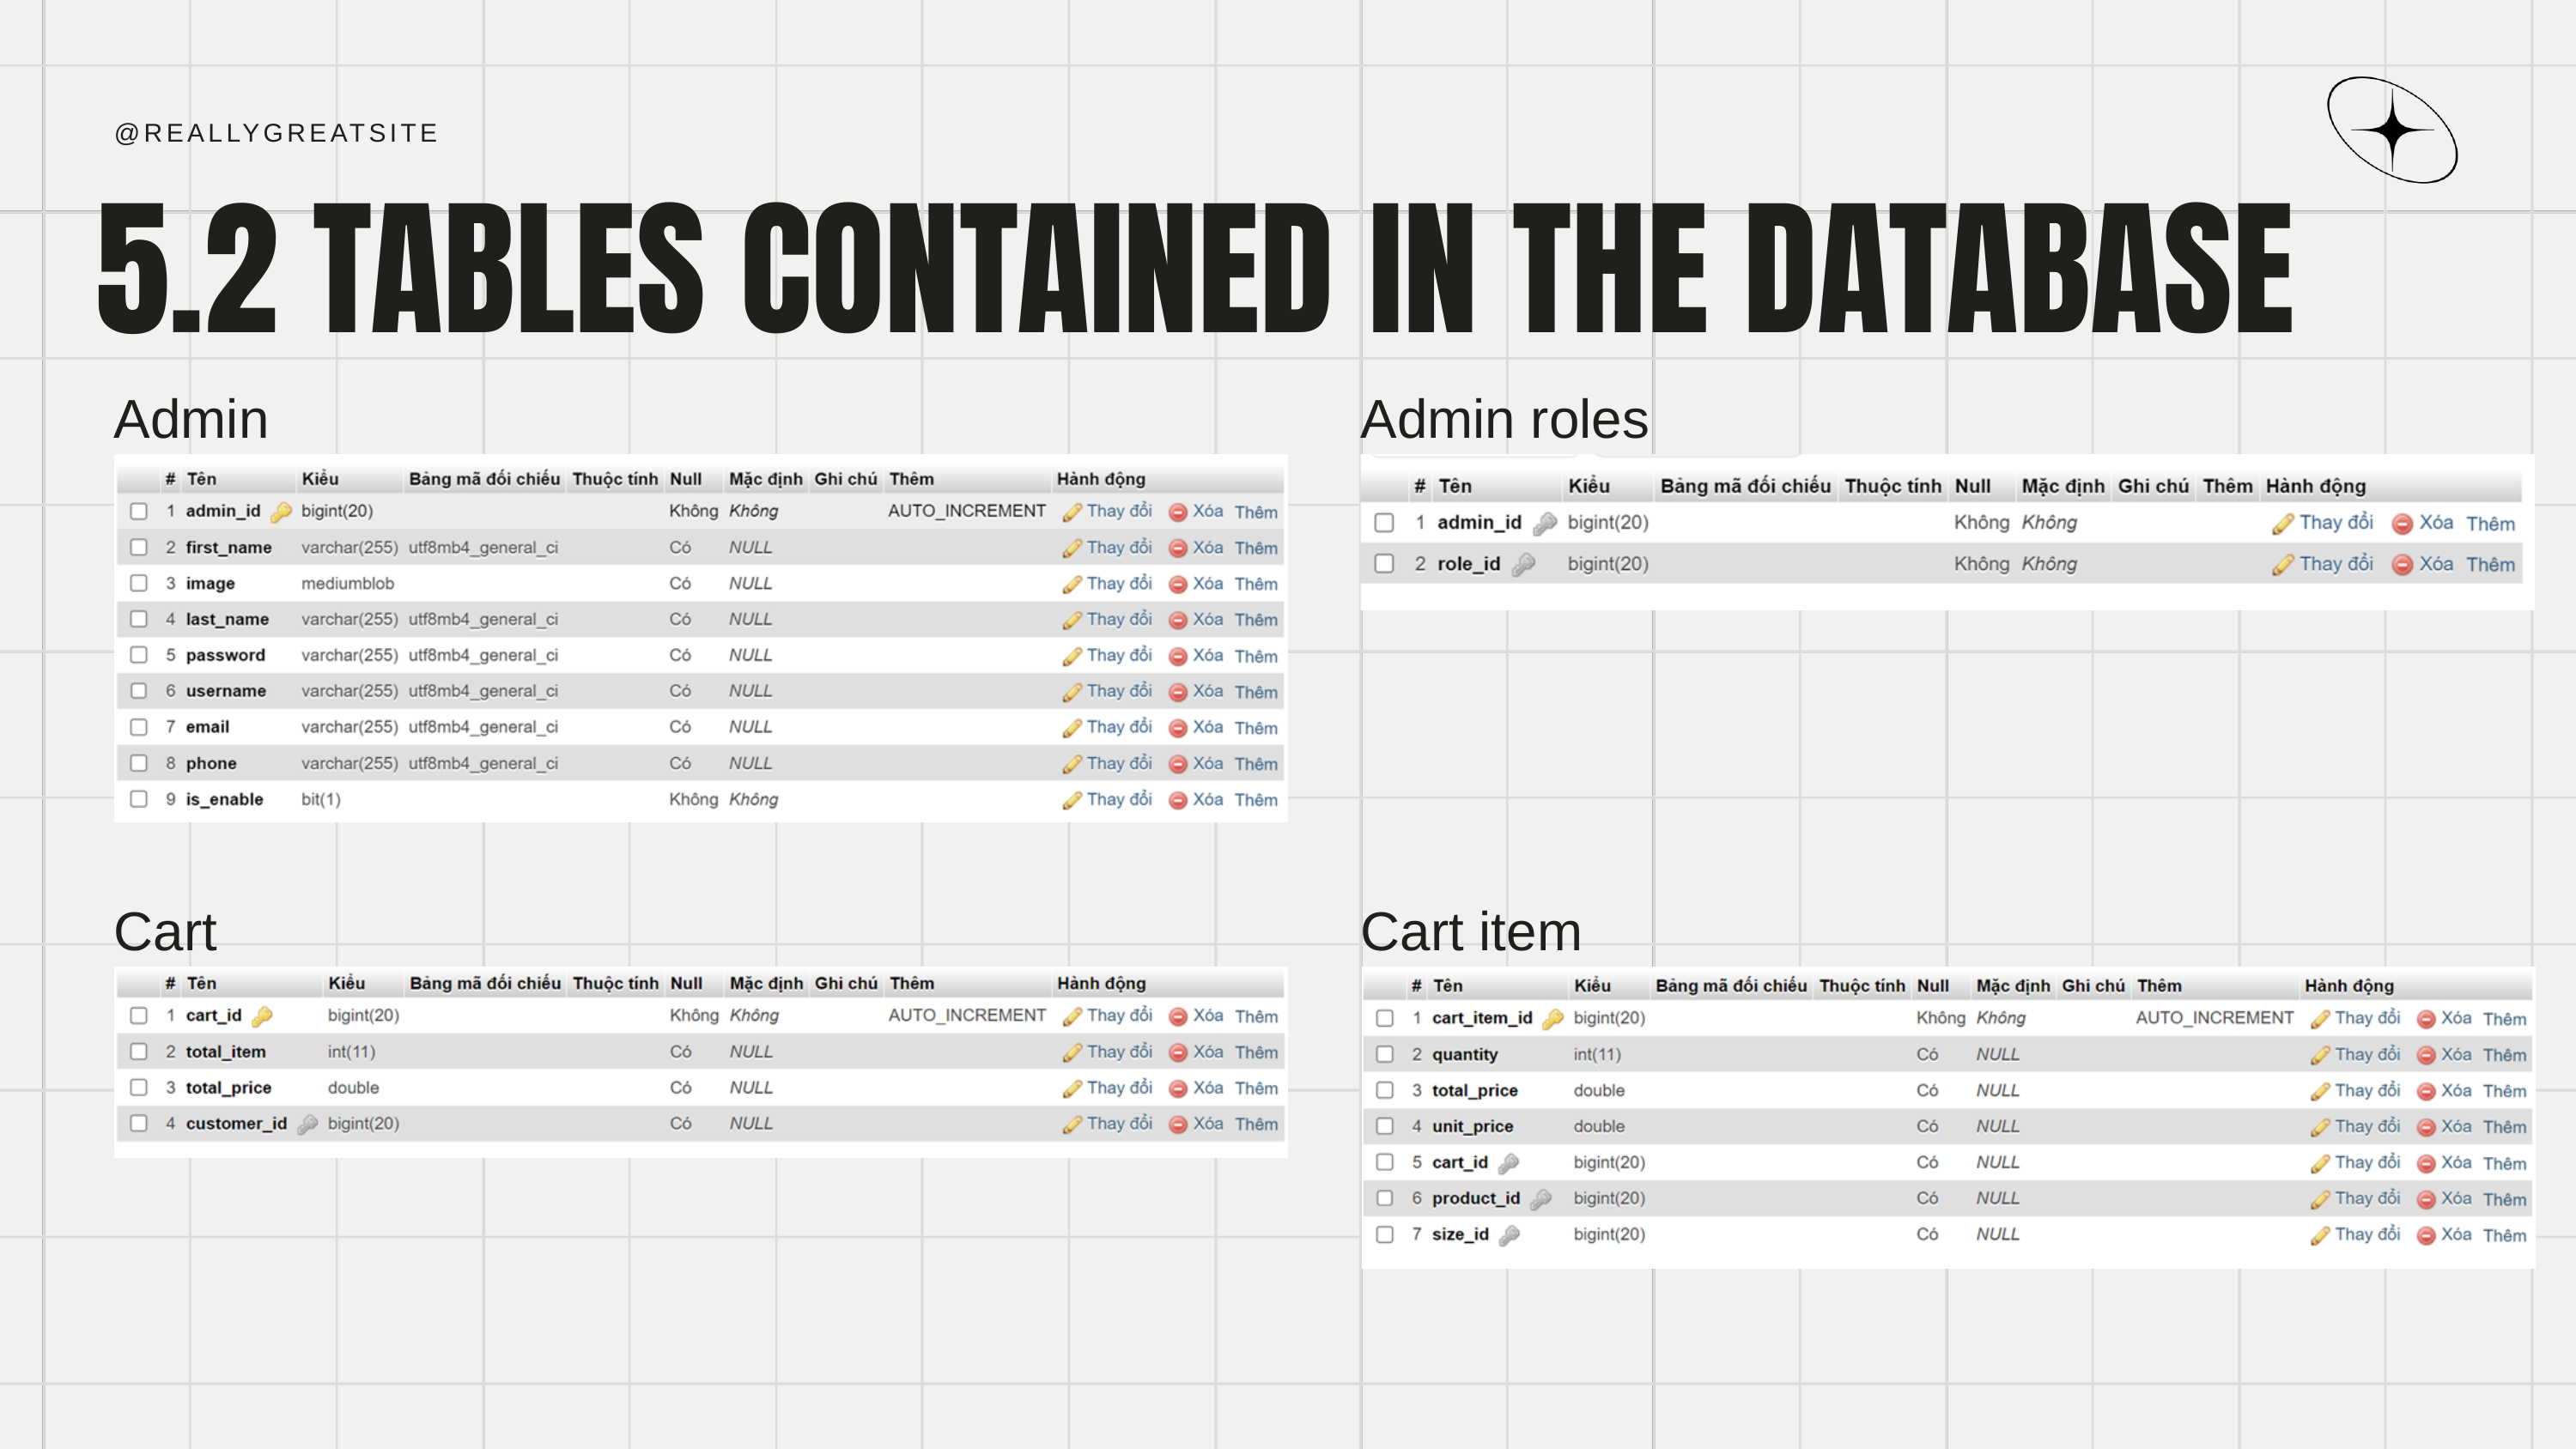

@REALLYGREATSITE
5.2 TABLES CONTAINED IN THE DATABASE
Admin
Admin roles

Cart
Cart item